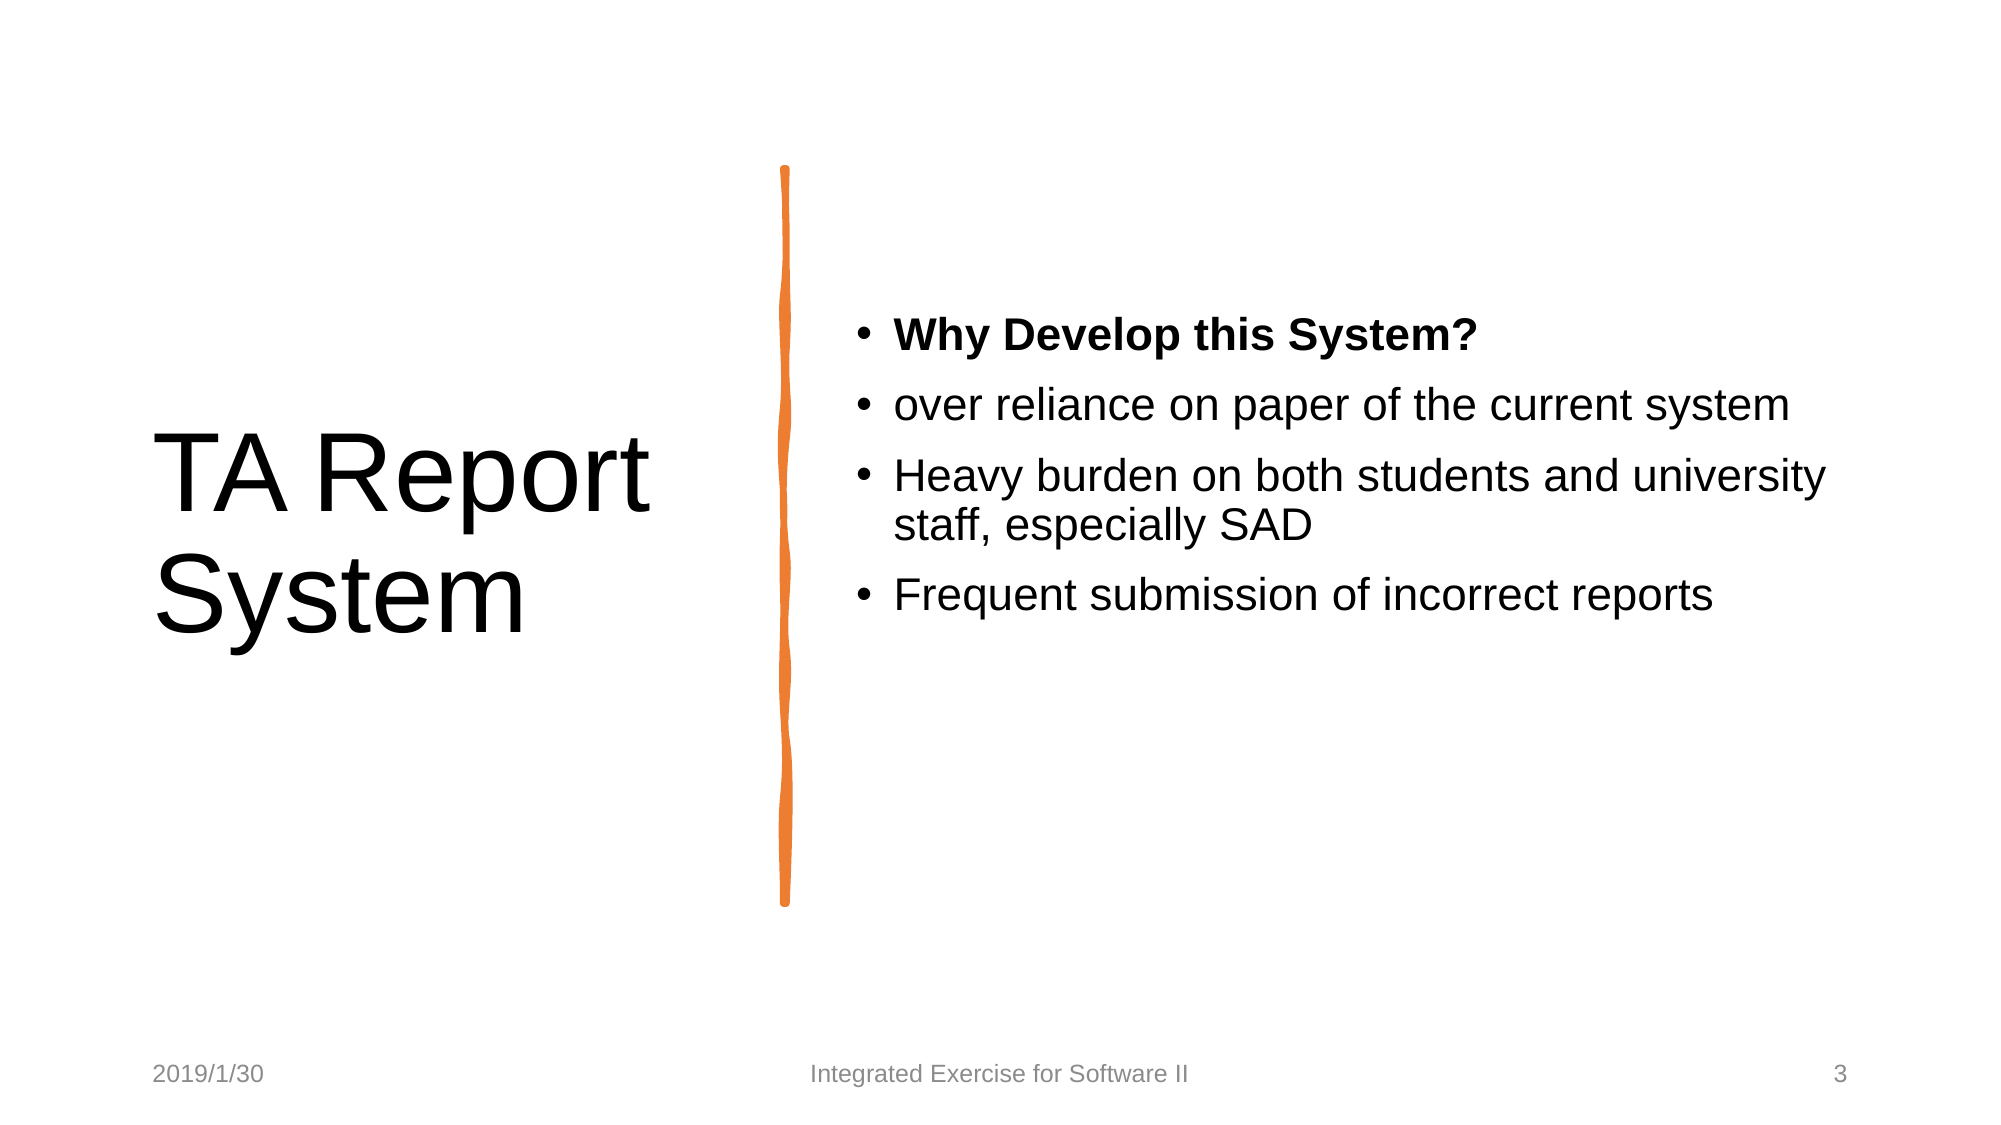

# TA Report System
Why Develop this System?
over reliance on paper of the current system
Heavy burden on both students and university staff, especially SAD
Frequent submission of incorrect reports

2019/1/30
Integrated Exercise for Software II
3